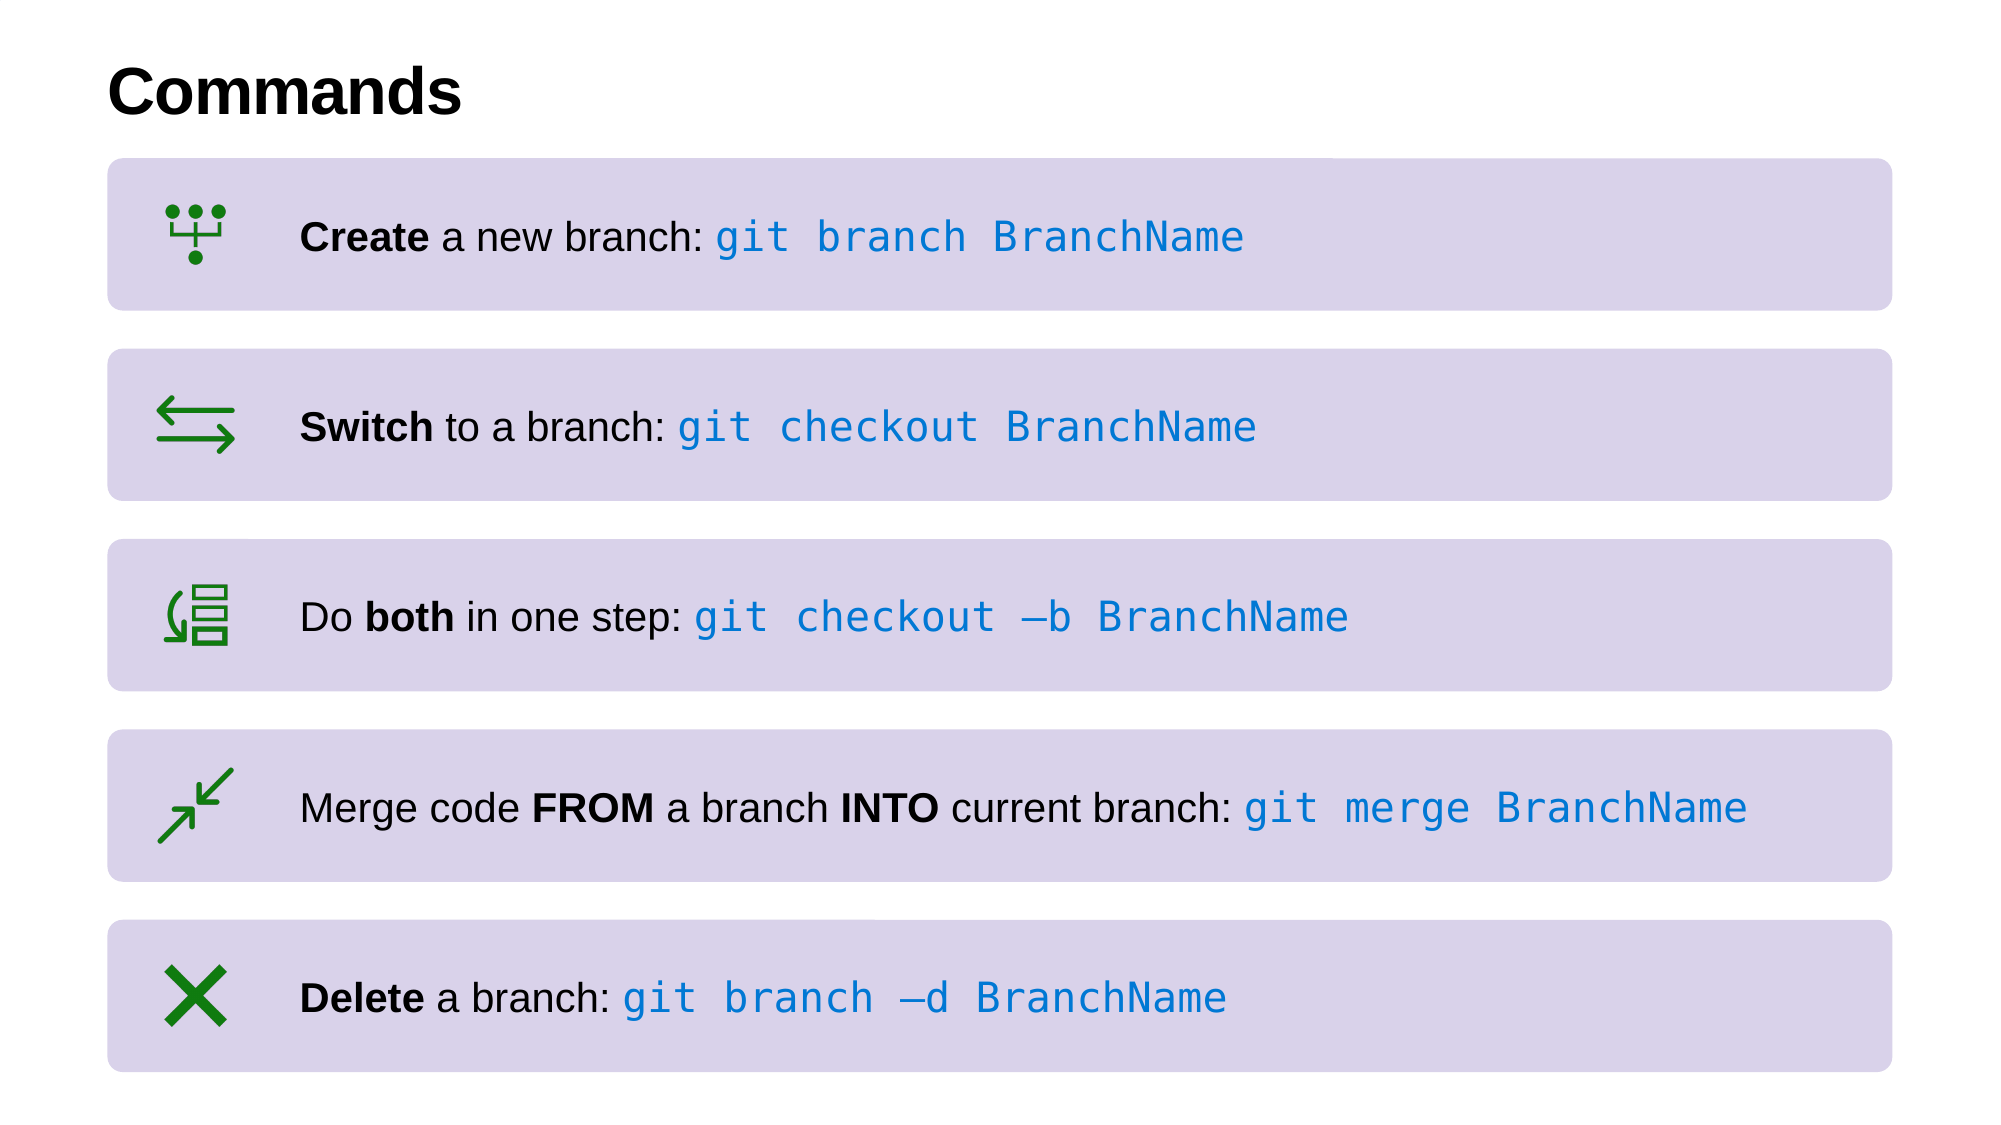

# Commands
Create a new branch: git branch BranchName
Switch to a branch: git checkout BranchName
Do both in one step: git checkout –b BranchName
Merge code FROM a branch INTO current branch: git merge BranchName
Delete a branch: git branch –d BranchName